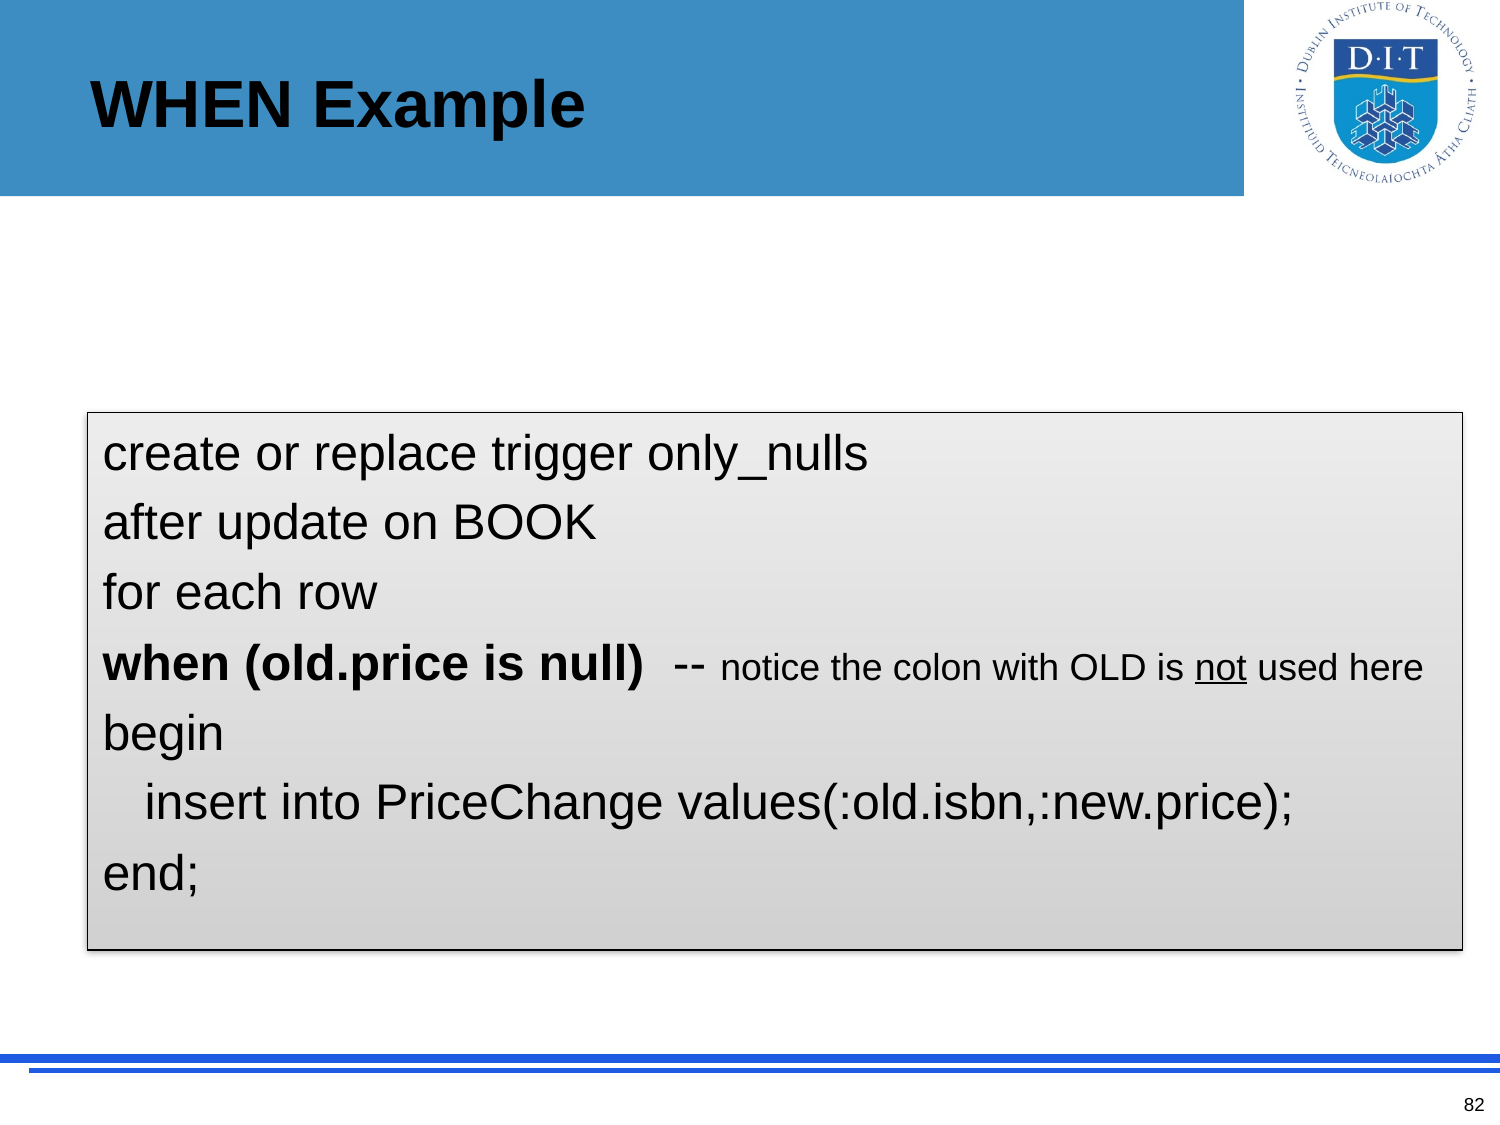

# WHEN Example
create or replace trigger only_nulls
after update on BOOK
for each row
when (old.price is null)  -- notice the colon with OLD is not used here
begin
   insert into PriceChange values(:old.isbn,:new.price);
end;

82